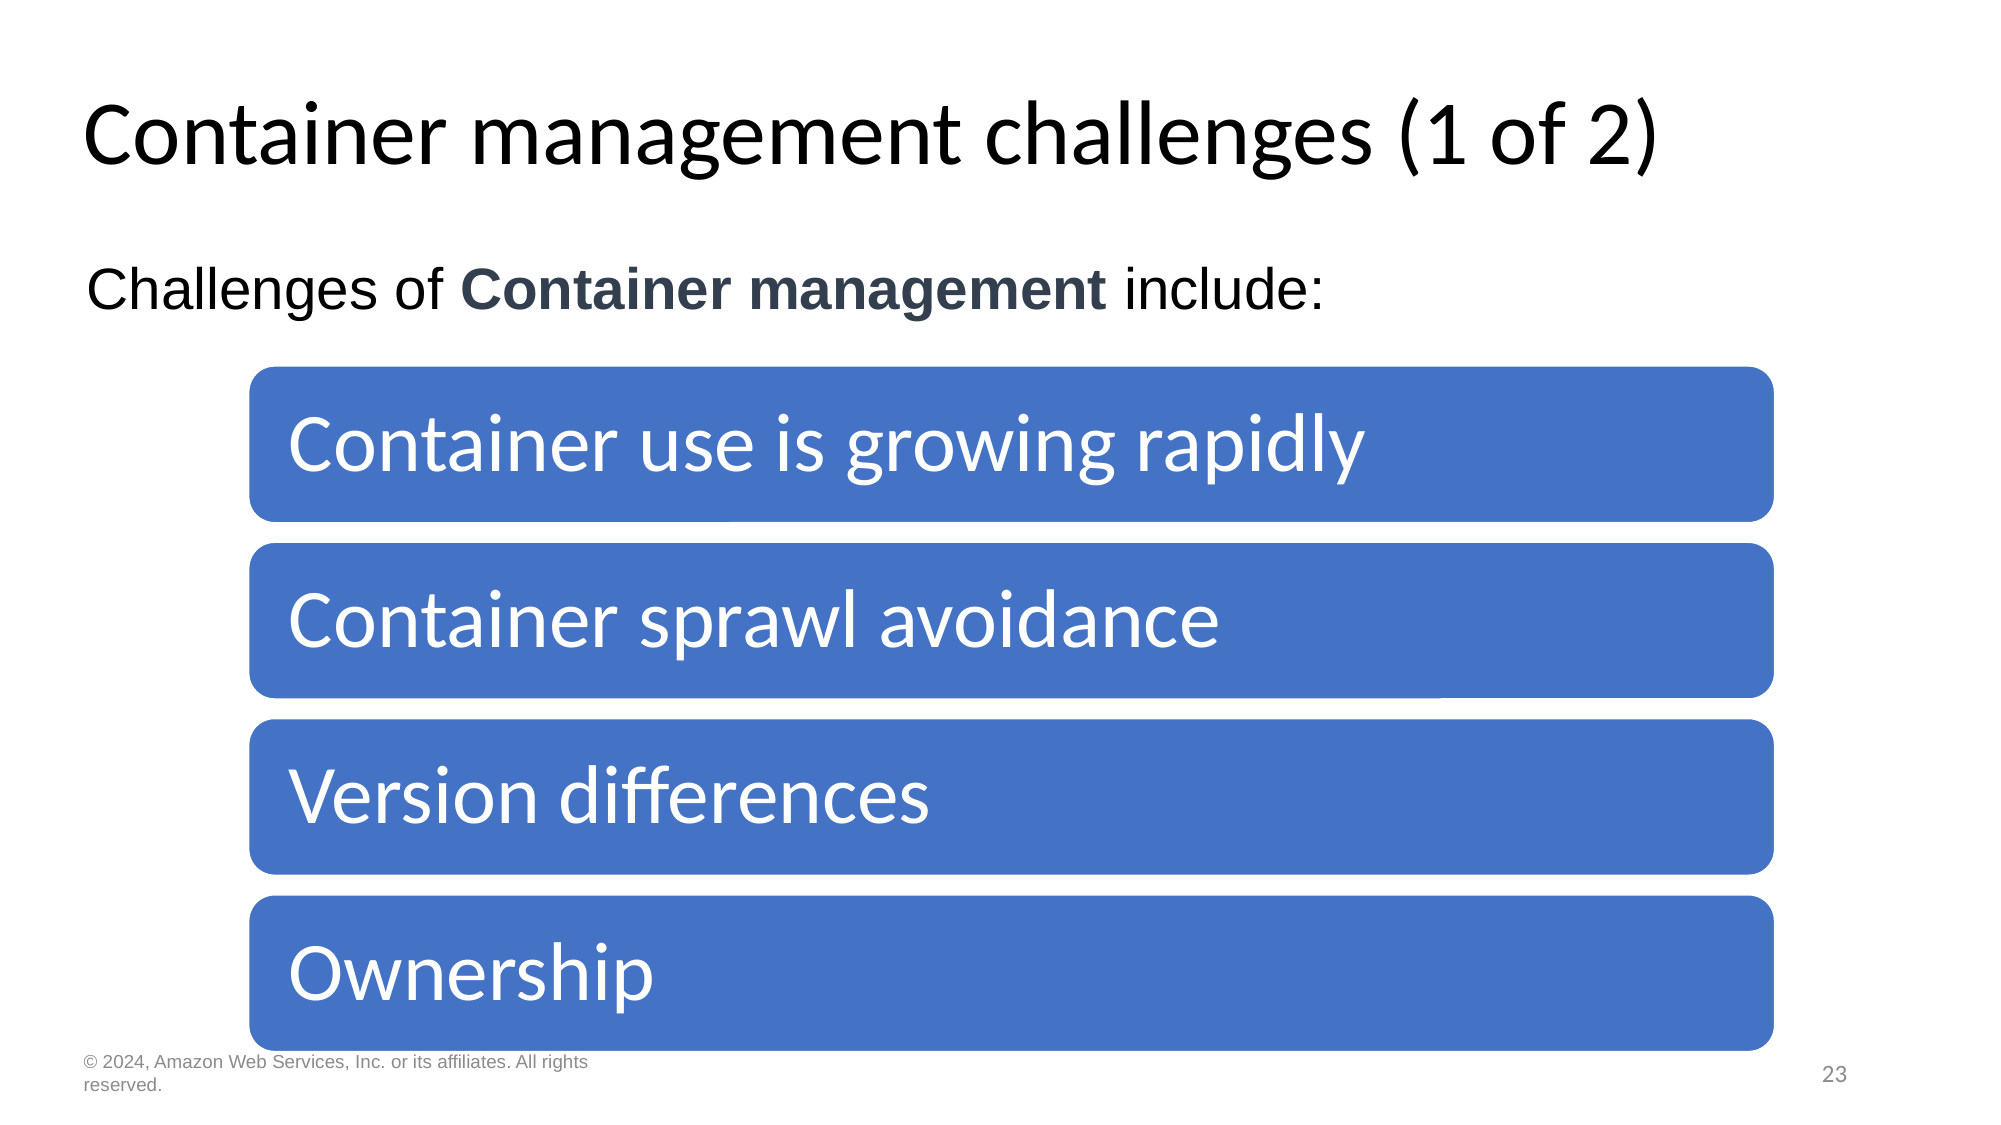

# Container management challenges (1 of 2)
Challenges of Container management include:
Container use is growing rapidly
Container sprawl avoidance
Version differences
Ownership
© 2024, Amazon Web Services, Inc. or its affiliates. All rights reserved.
23